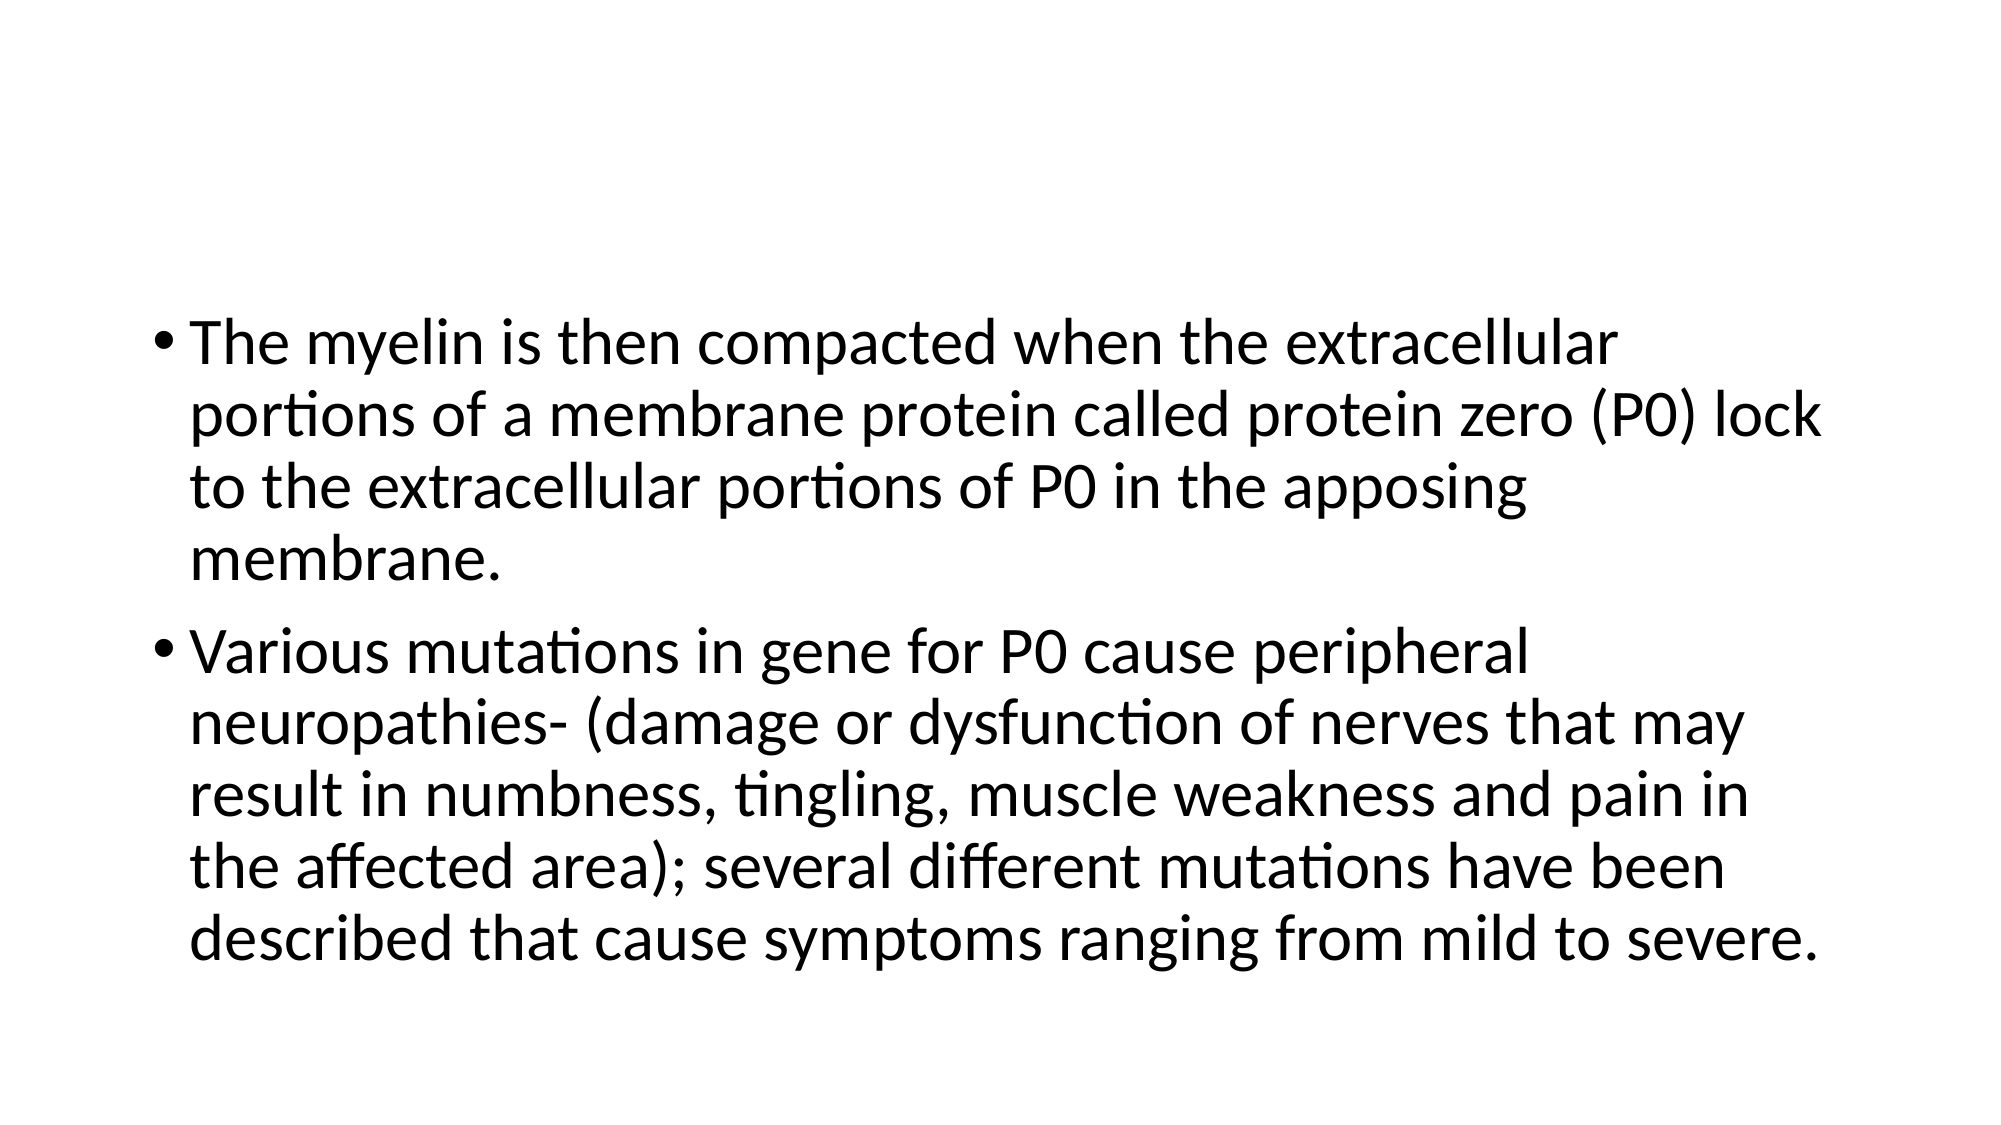

#
The myelin is then compacted when the extracellular portions of a membrane protein called protein zero (P0) lock to the extracellular portions of P0 in the apposing membrane.
Various mutations in gene for P0 cause peripheral neuropathies- (damage or dysfunction of nerves that may result in numbness, tingling, muscle weakness and pain in the affected area); several different mutations have been described that cause symptoms ranging from mild to severe.